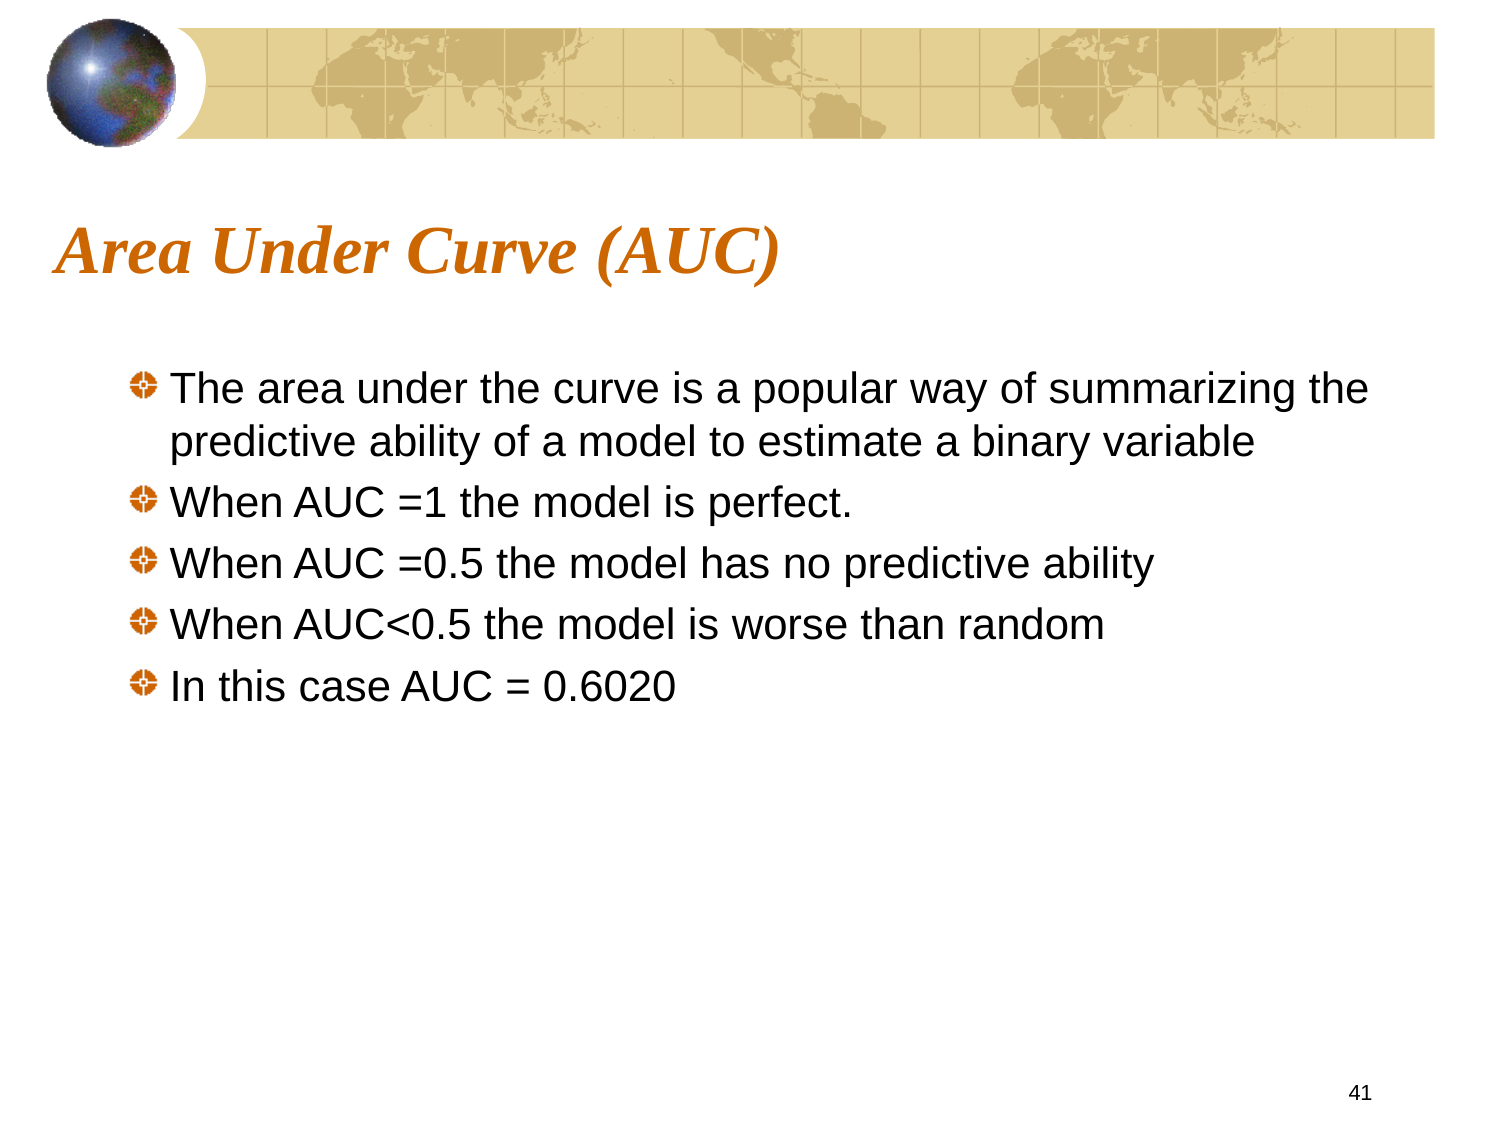

# Area Under Curve (AUC)
The area under the curve is a popular way of summarizing the predictive ability of a model to estimate a binary variable
When AUC =1 the model is perfect.
When AUC =0.5 the model has no predictive ability
When AUC<0.5 the model is worse than random
In this case AUC = 0.6020
41